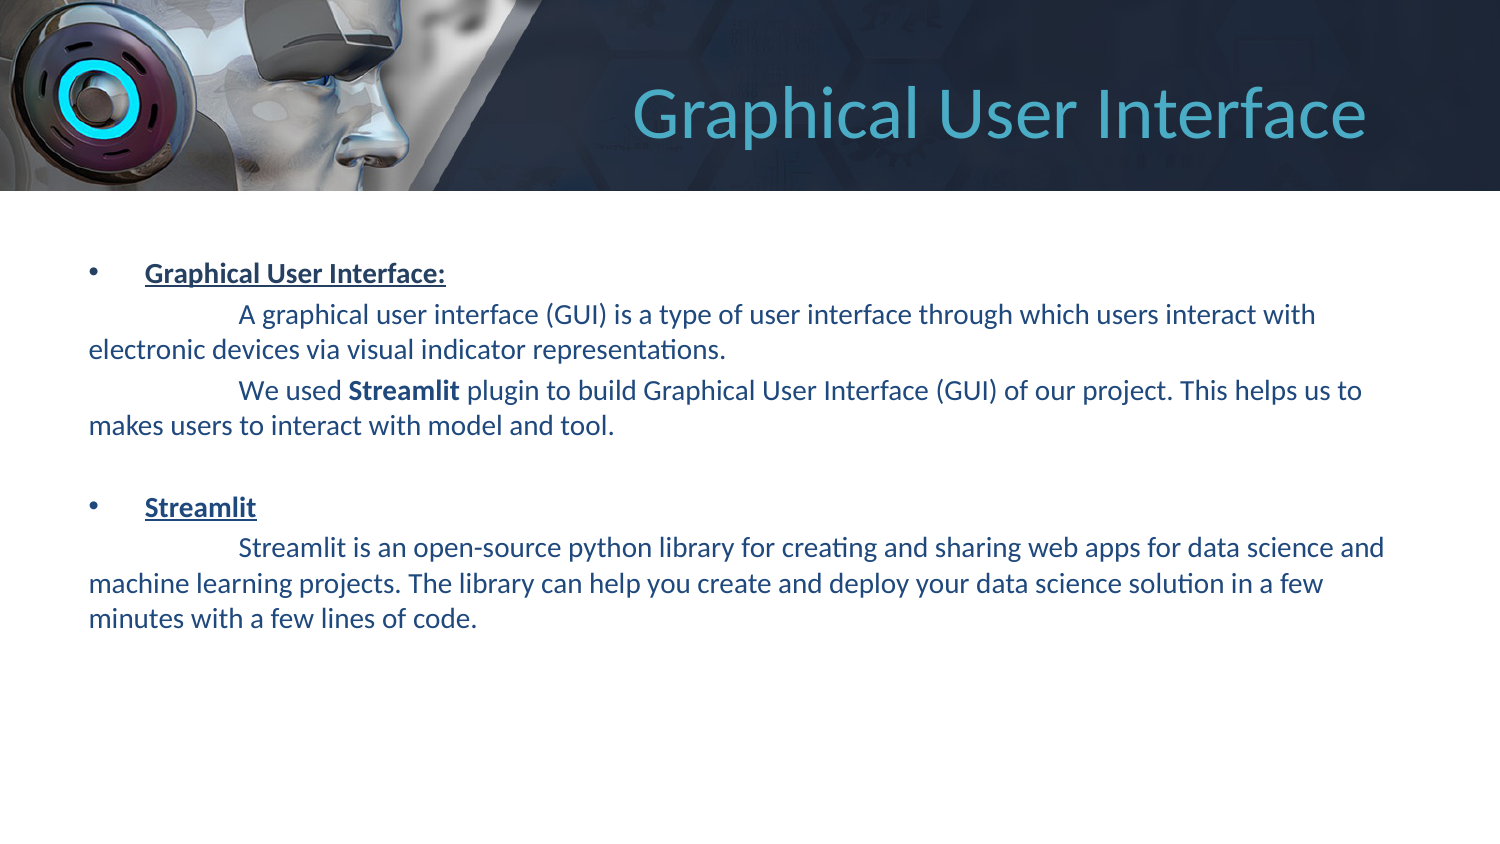

# Graphical User Interface
Graphical User Interface:
	A graphical user interface (GUI) is a type of user interface through which users interact with electronic devices via visual indicator representations.
	We used Streamlit plugin to build Graphical User Interface (GUI) of our project. This helps us to makes users to interact with model and tool.

Streamlit
	Streamlit is an open-source python library for creating and sharing web apps for data science and machine learning projects. The library can help you create and deploy your data science solution in a few minutes with a few lines of code.